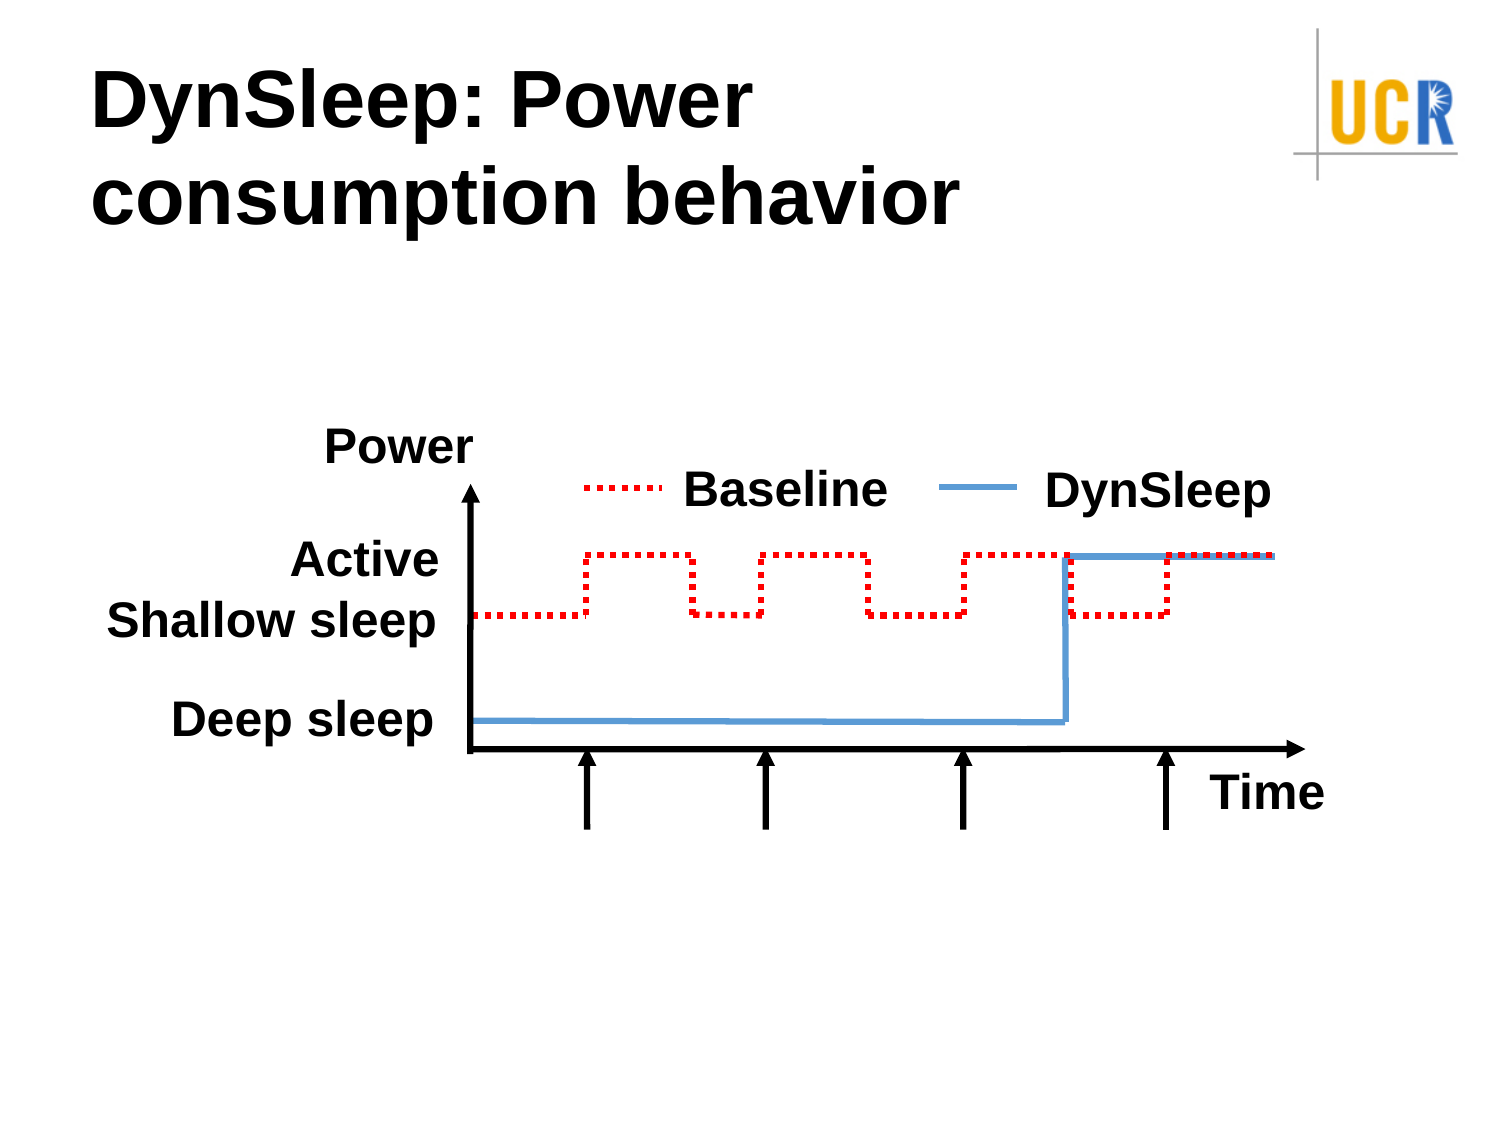

# DynSleep: Power consumption behavior
Power
Baseline
DynSleep
Active
Shallow sleep
Deep sleep
Time